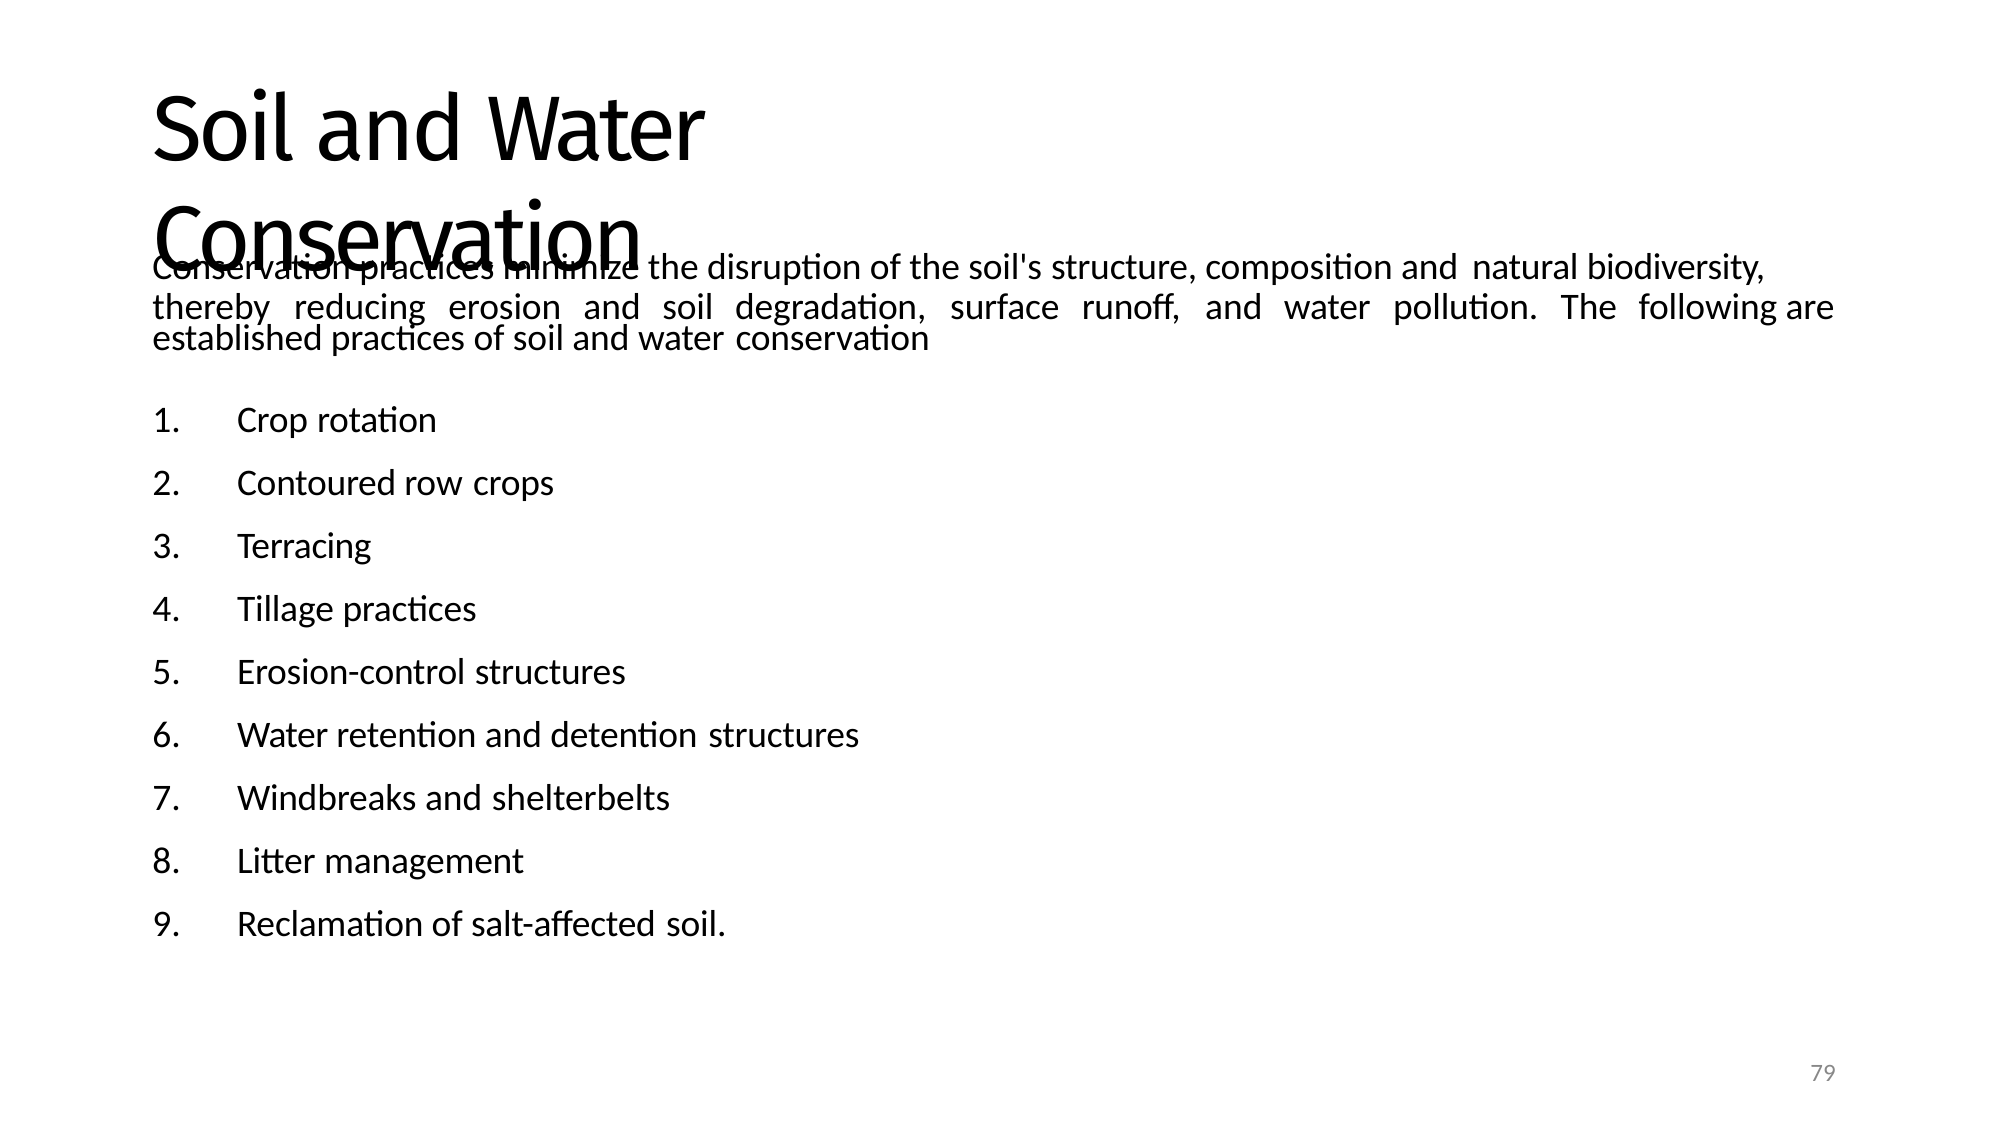

# Soil and Water Conservation
Conservation practices minimize the disruption of the soil's structure, composition and natural biodiversity,
thereby	reducing	erosion	and	soil	degradation,	surface	runoff,	and	water	pollution.	The	following are  established practices of soil and water conservation

Crop rotation
Contoured row crops
Terracing
Tillage practices
Erosion-control structures
Water retention and detention structures
Windbreaks and shelterbelts
Litter management
Reclamation of salt-affected soil.
79